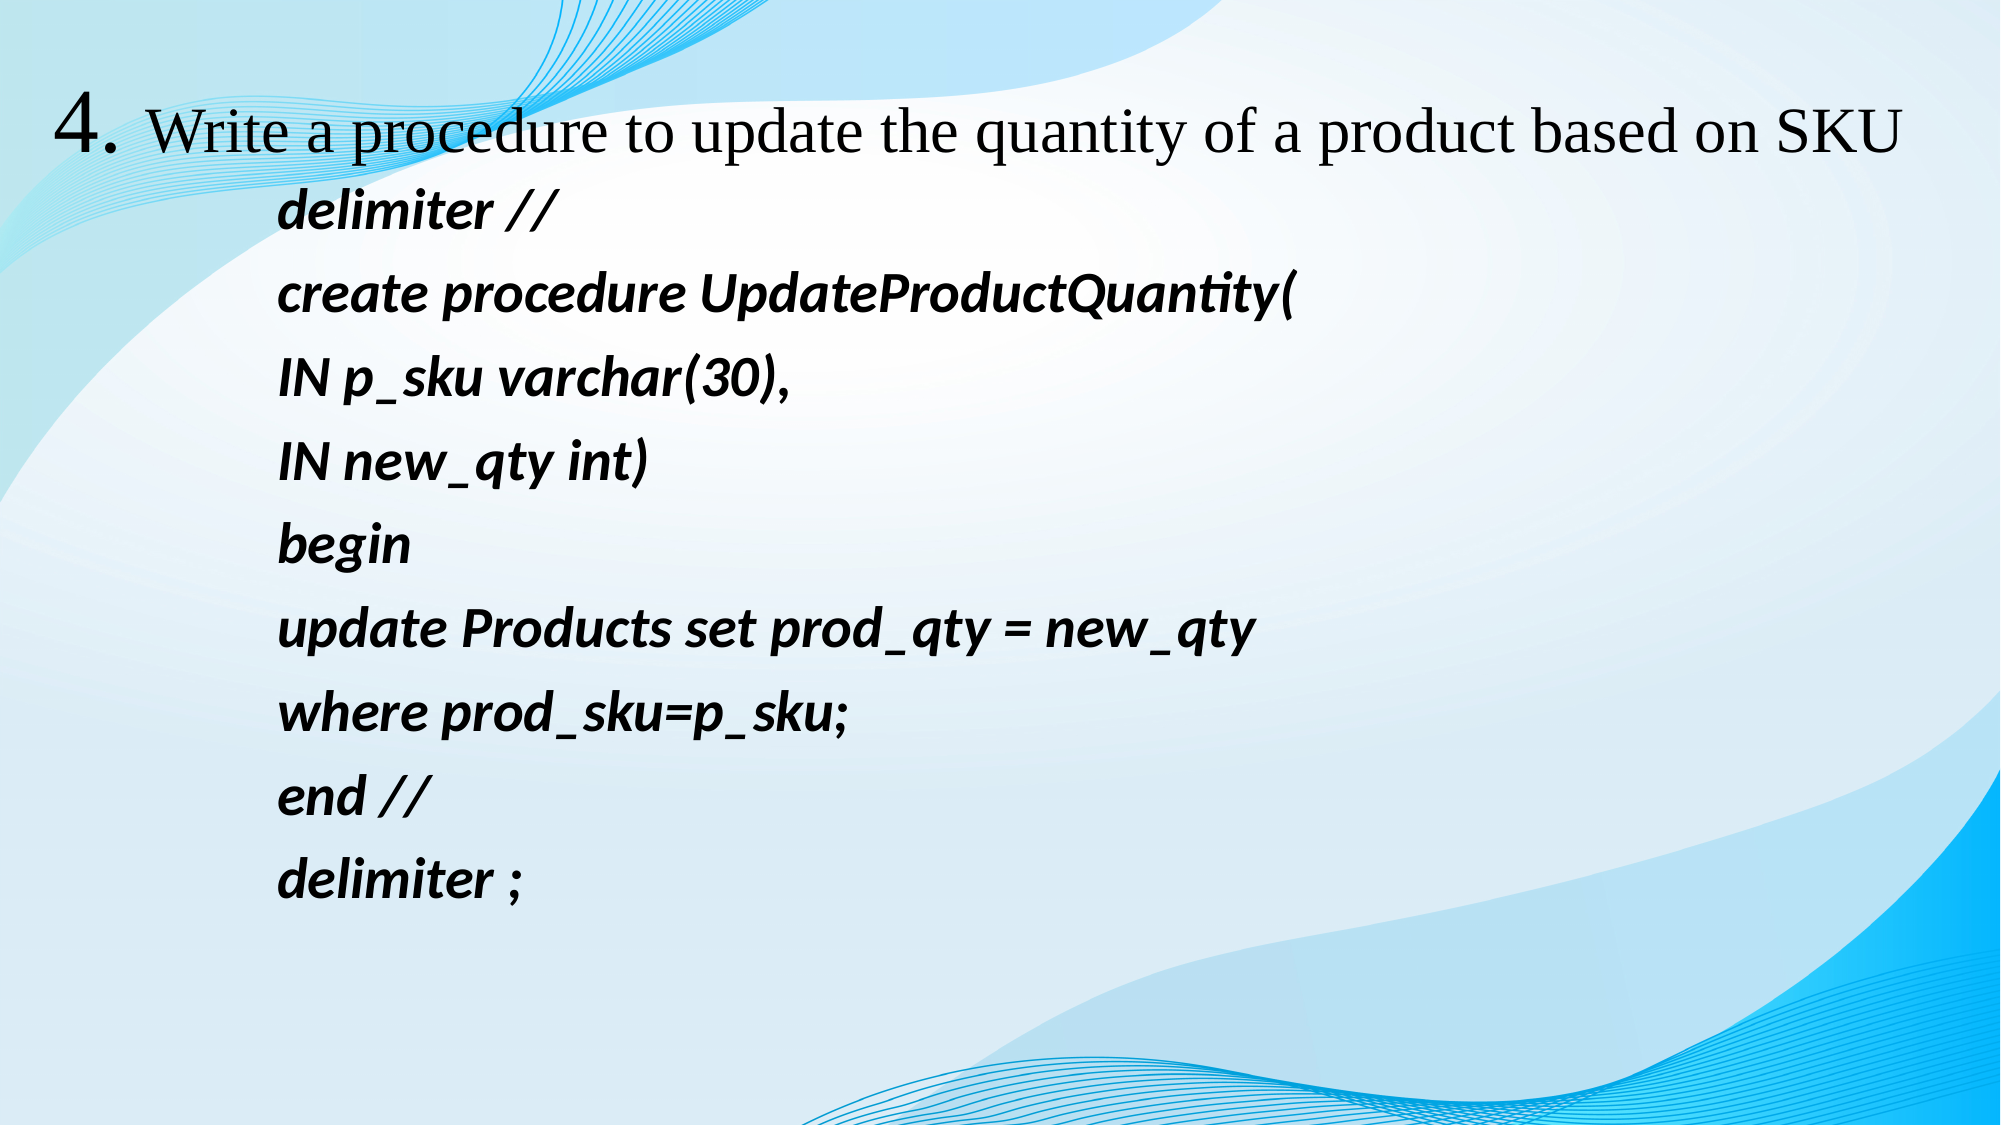

# 4. Write a procedure to update the quantity of a product based on SKU
        delimiter //
        create procedure UpdateProductQuantity(
        IN p_sku varchar(30),
        IN new_qty int)
        begin
        update Products set prod_qty = new_qty
        where prod_sku=p_sku;
        end //
        delimiter ;